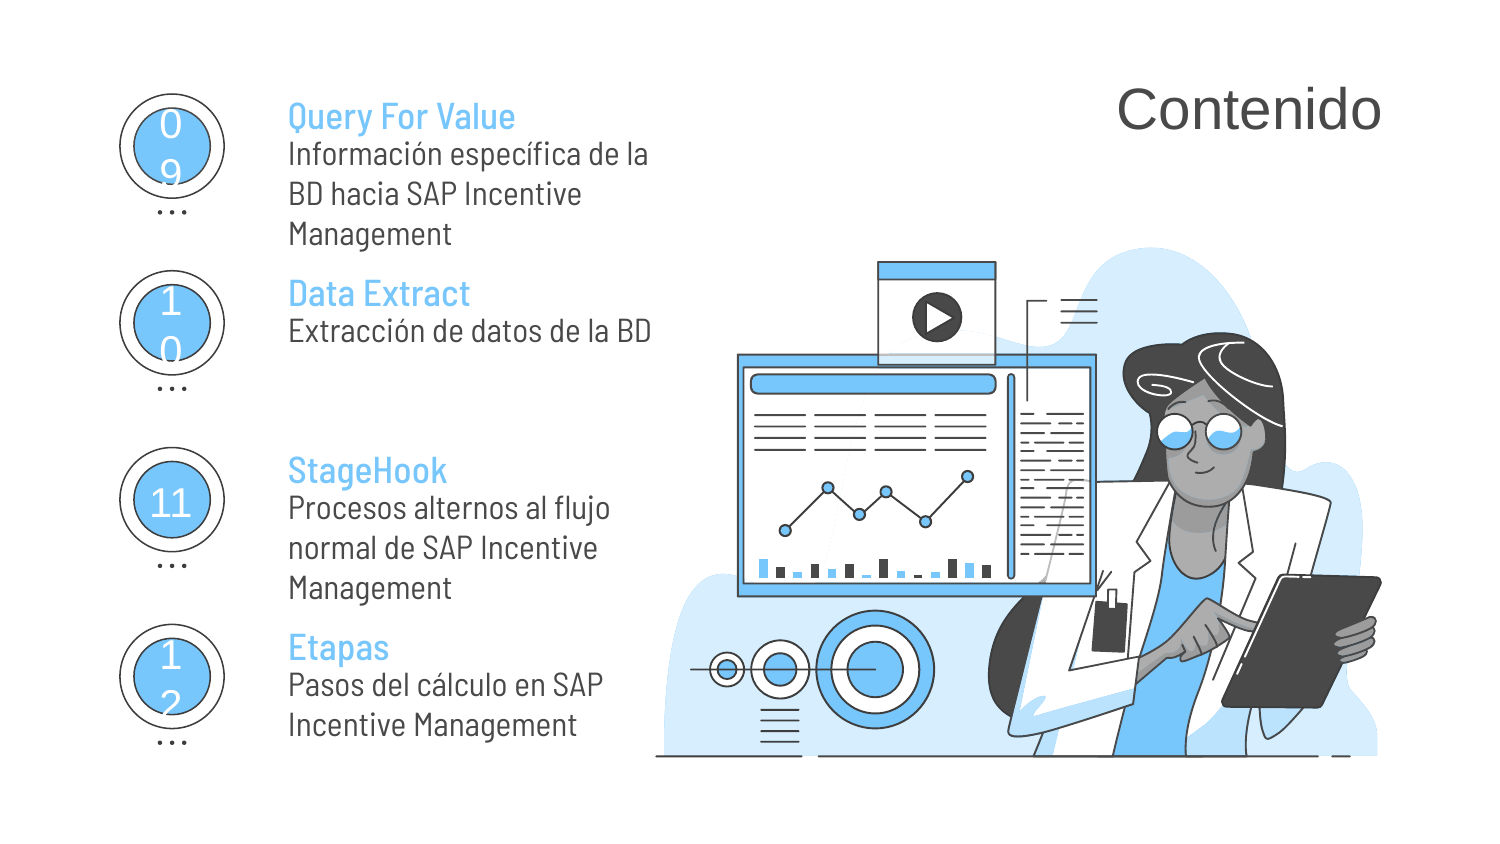

# Contenido
Query For Value

Información específica de la BD hacia SAP Incentive Management
09
Data Extract

Extracción de datos de la BD
10
StageHook

Procesos alternos al flujo normal de SAP Incentive Management
11
Etapas

Pasos del cálculo en SAP Incentive Management
12